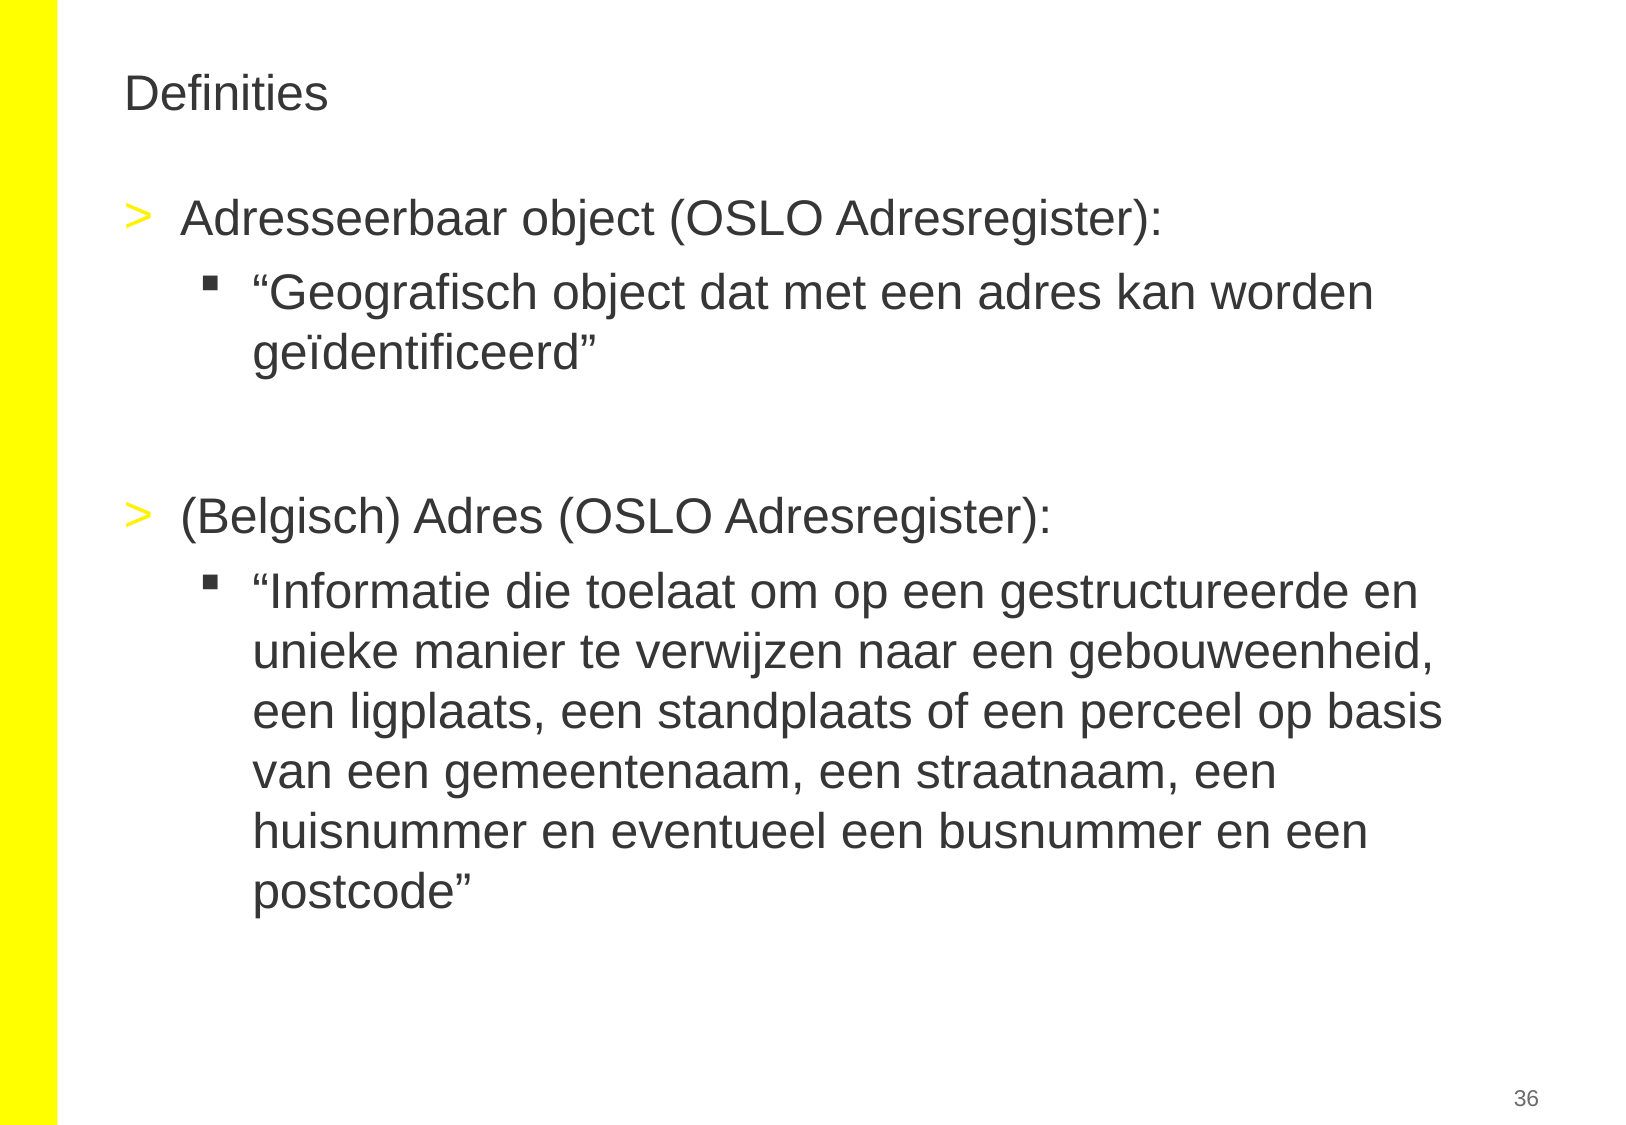

# Definities
Adresseerbaar object (OSLO Adresregister):
“Geografisch object dat met een adres kan worden geïdentificeerd”

(Belgisch) Adres (OSLO Adresregister):
“Informatie die toelaat om op een gestructureerde en unieke manier te verwijzen naar een gebouweenheid, een ligplaats, een standplaats of een perceel op basis van een gemeentenaam, een straatnaam, een huisnummer en eventueel een busnummer en een postcode”
36